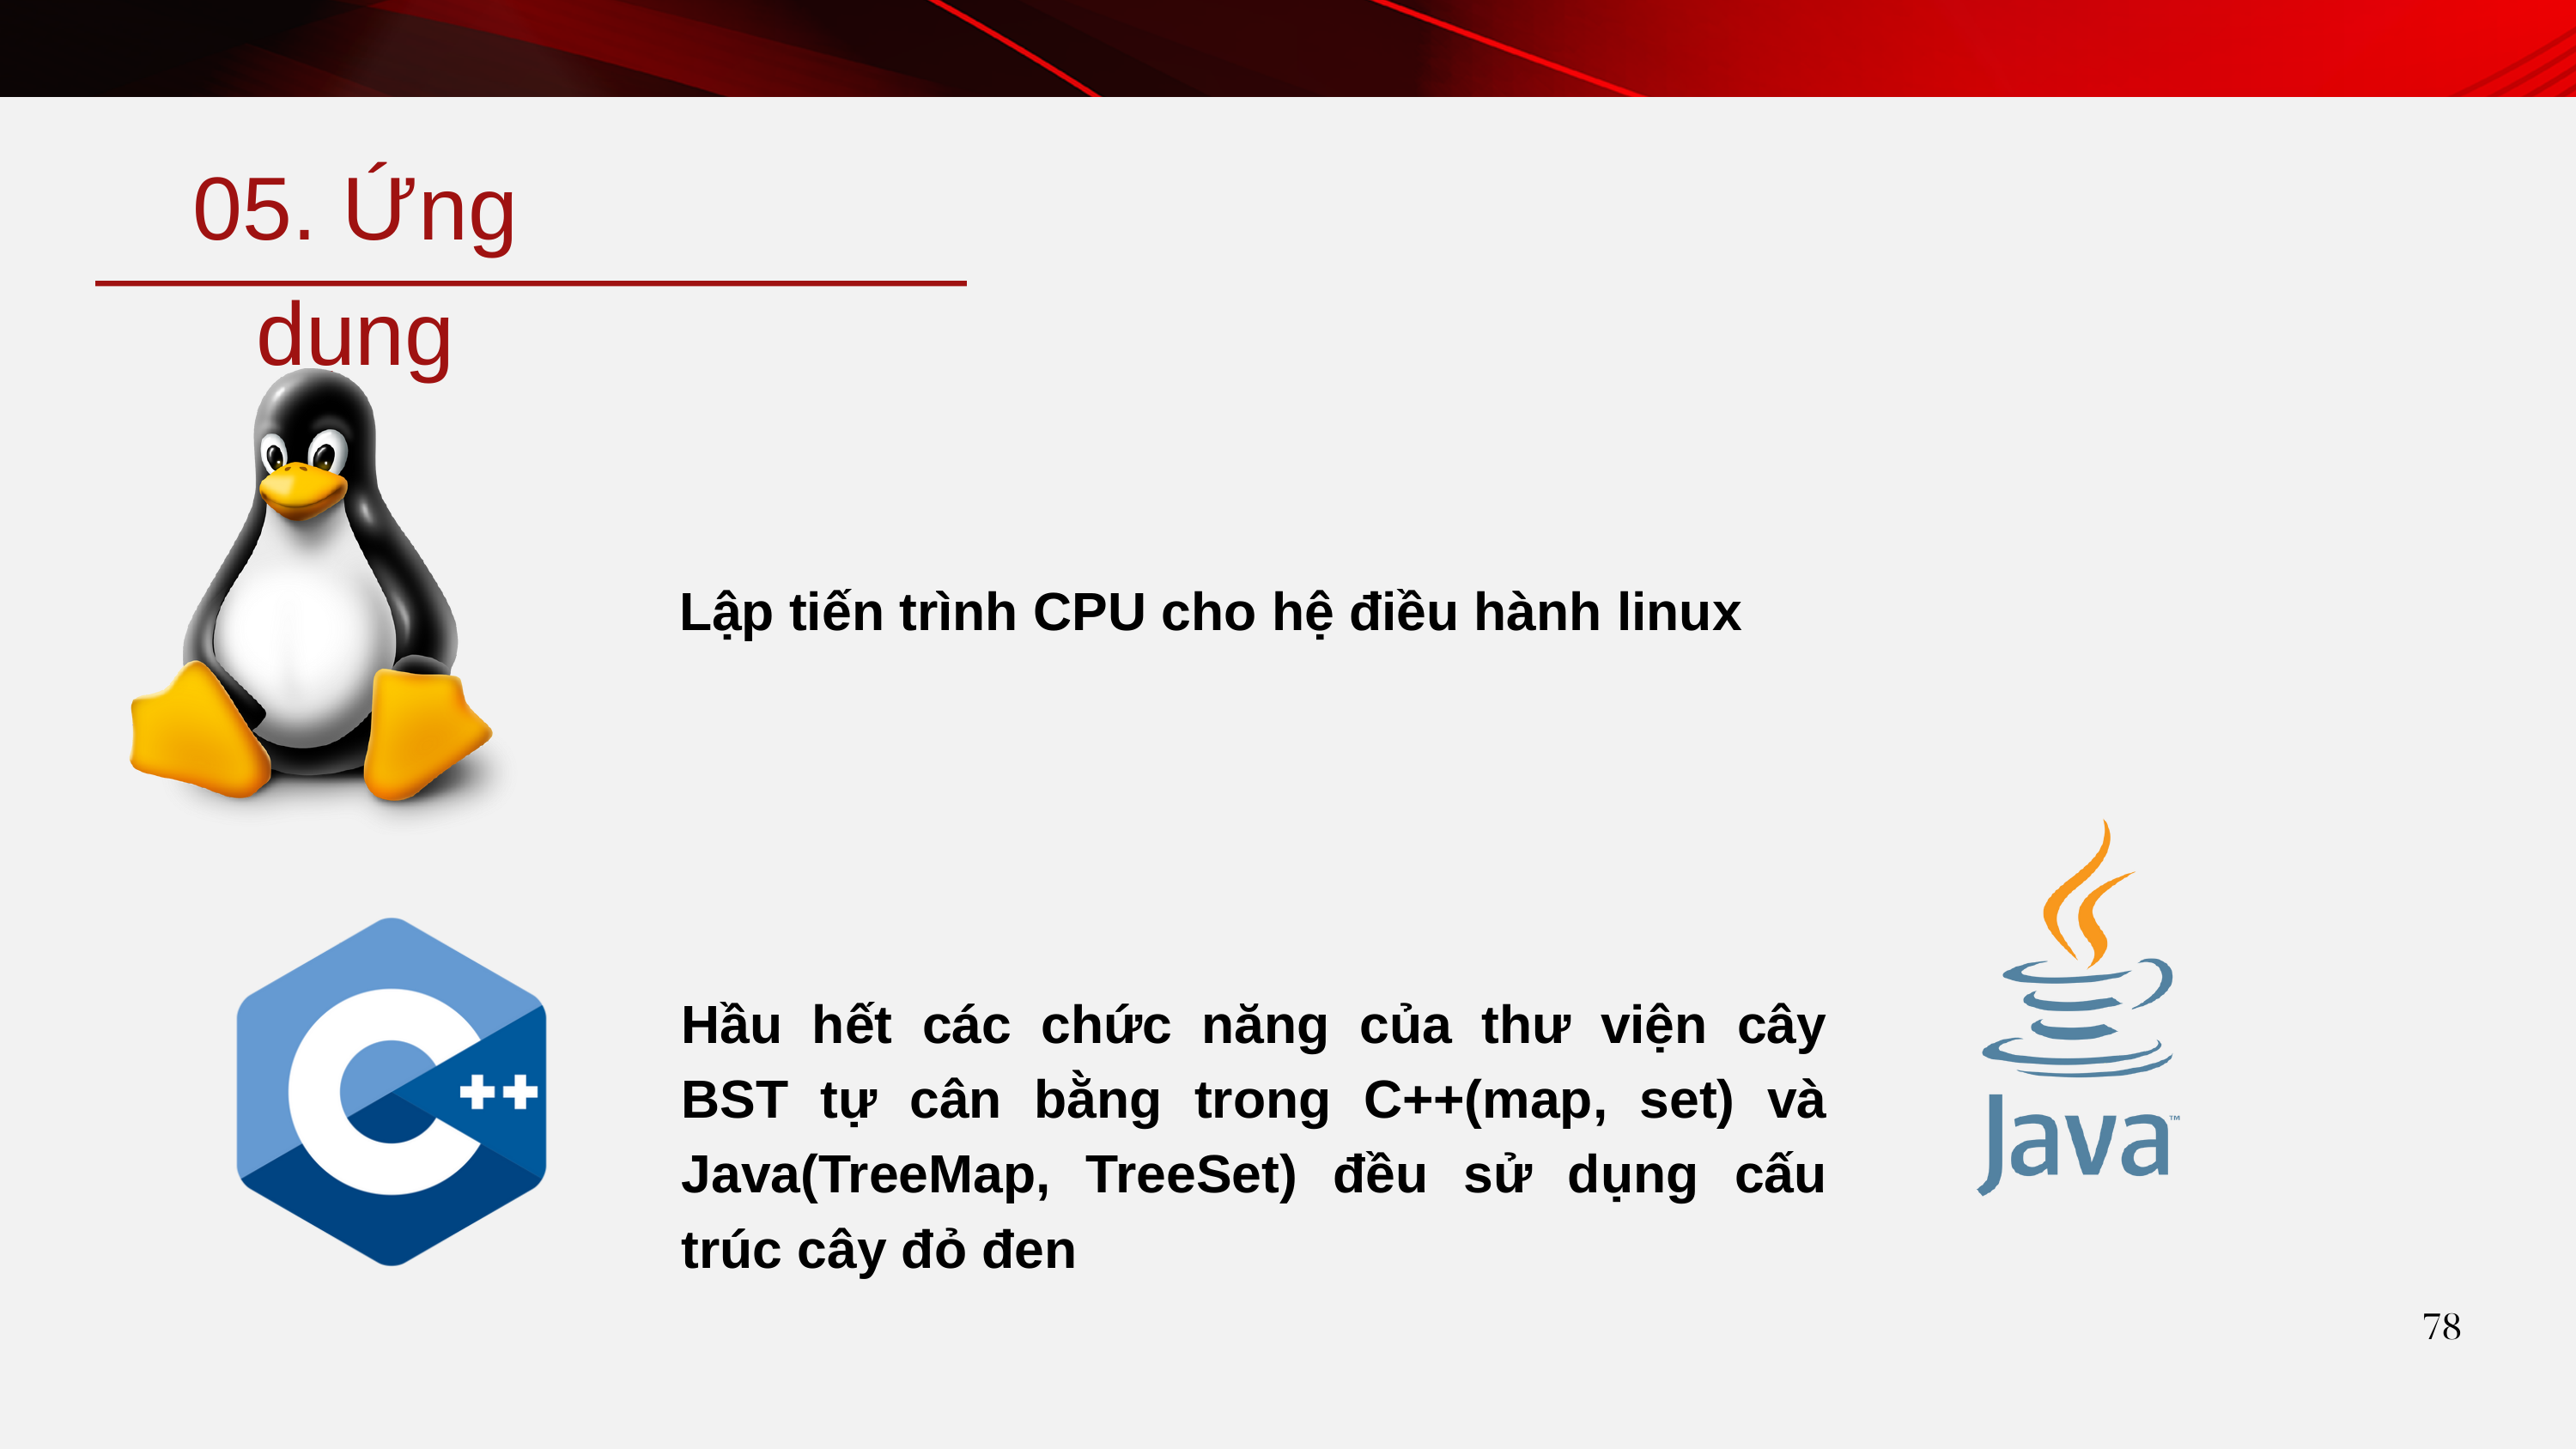

05. Ứng dụng

Lập tiến trình CPU cho hệ điều hành linux

Hầu hết các chức năng của thư viện cây BST tự cân bằng trong C++(map, set) và Java(TreeMap, TreeSet) đều sử dụng cấu trúc cây đỏ đen
78